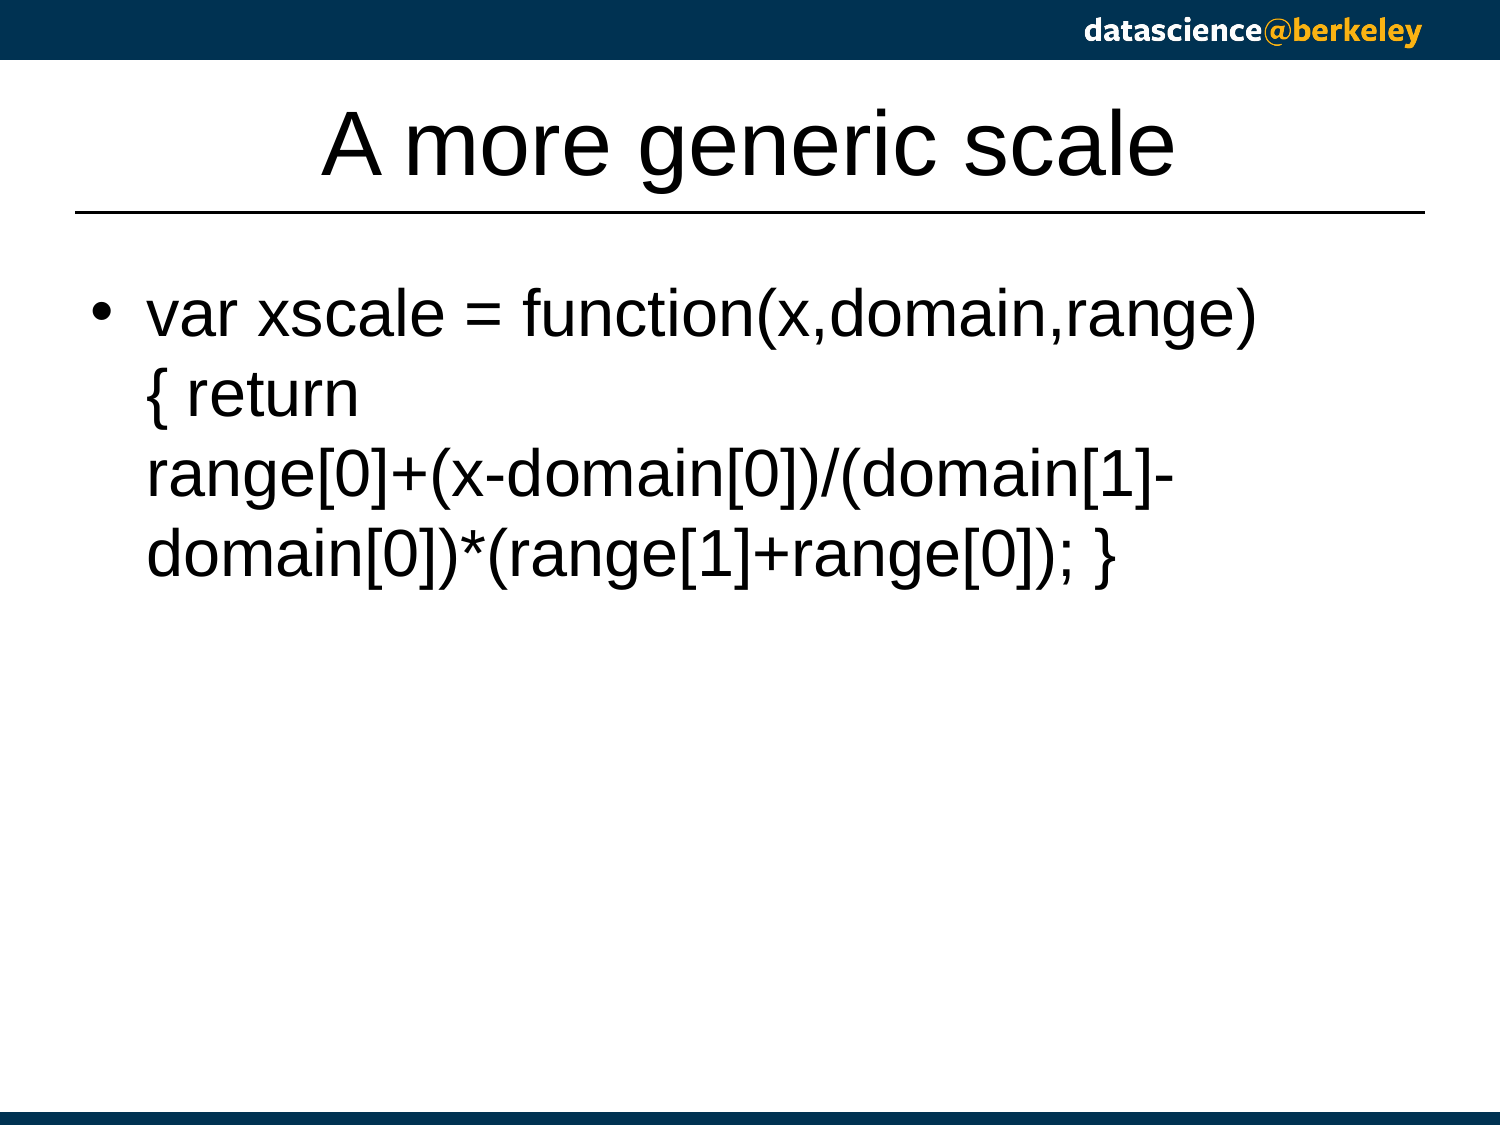

# A more generic scale
var xscale = function(x,domain,range) { return range[0]+(x-domain[0])/(domain[1]-domain[0])*(range[1]+range[0]); }